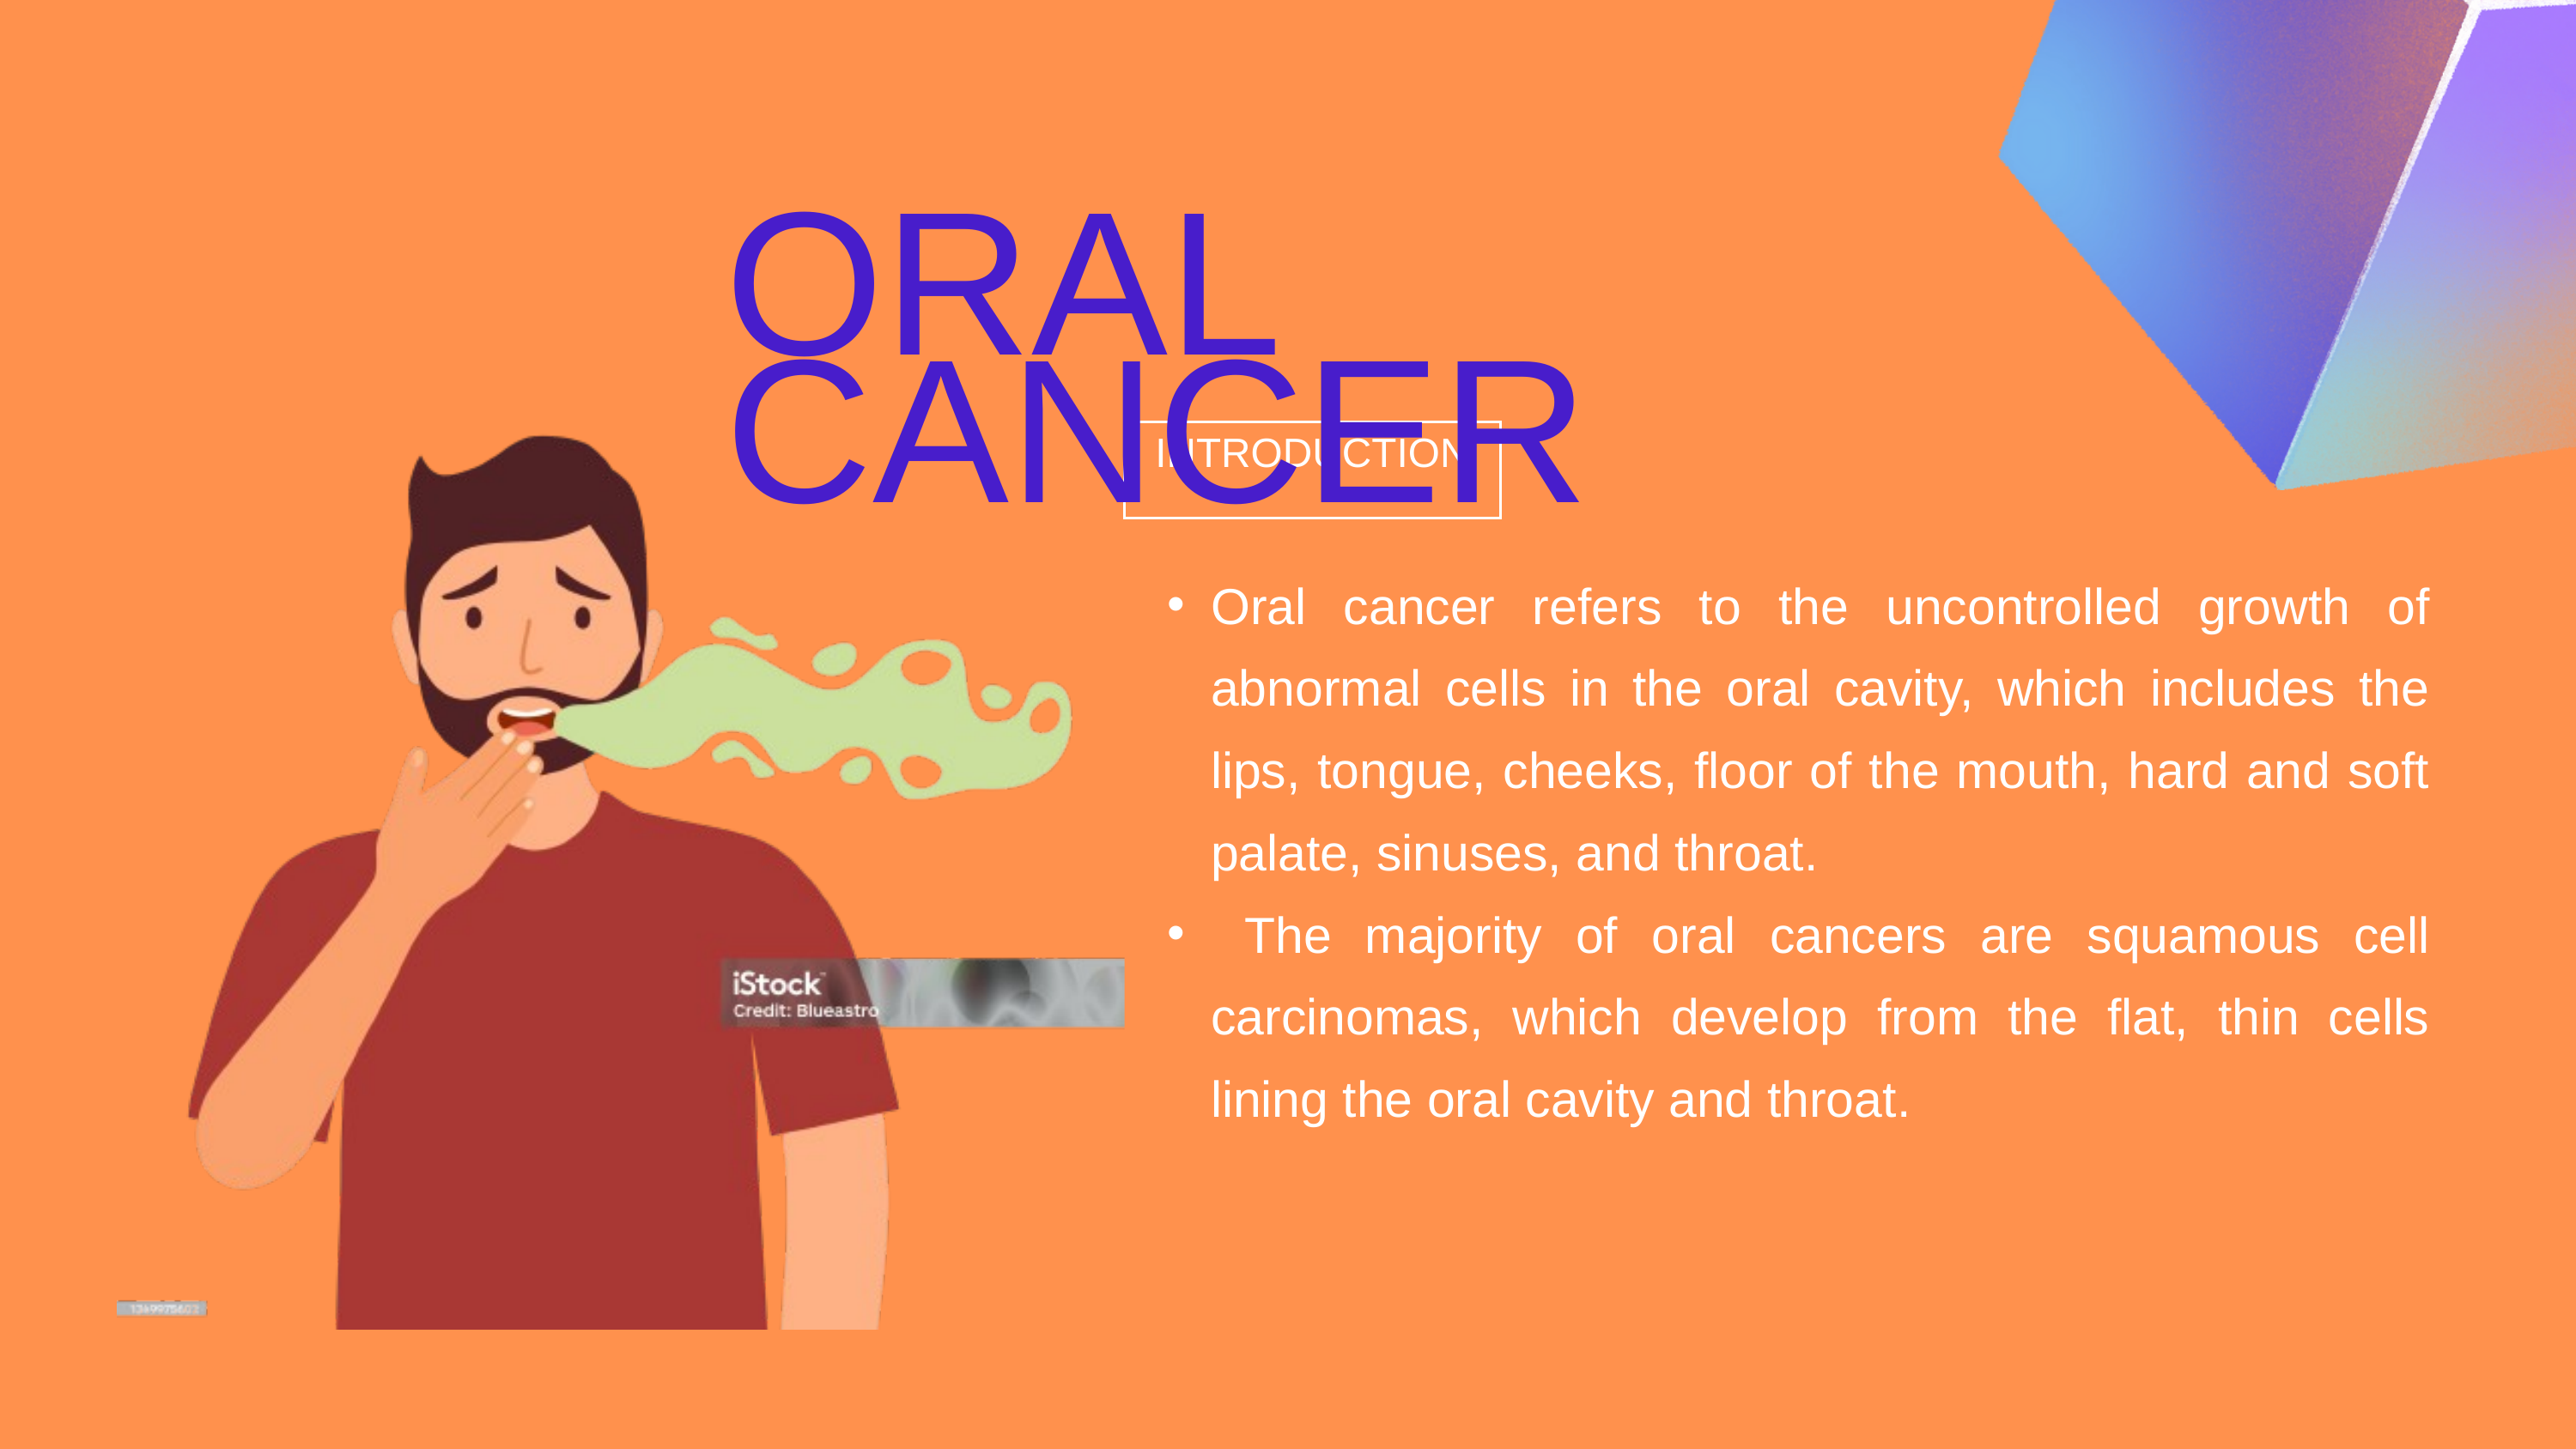

ORAL CANCER

INTRODUCTION
Oral cancer refers to the uncontrolled growth of abnormal cells in the oral cavity, which includes the lips, tongue, cheeks, floor of the mouth, hard and soft palate, sinuses, and throat.
 The majority of oral cancers are squamous cell carcinomas, which develop from the flat, thin cells lining the oral cavity and throat.